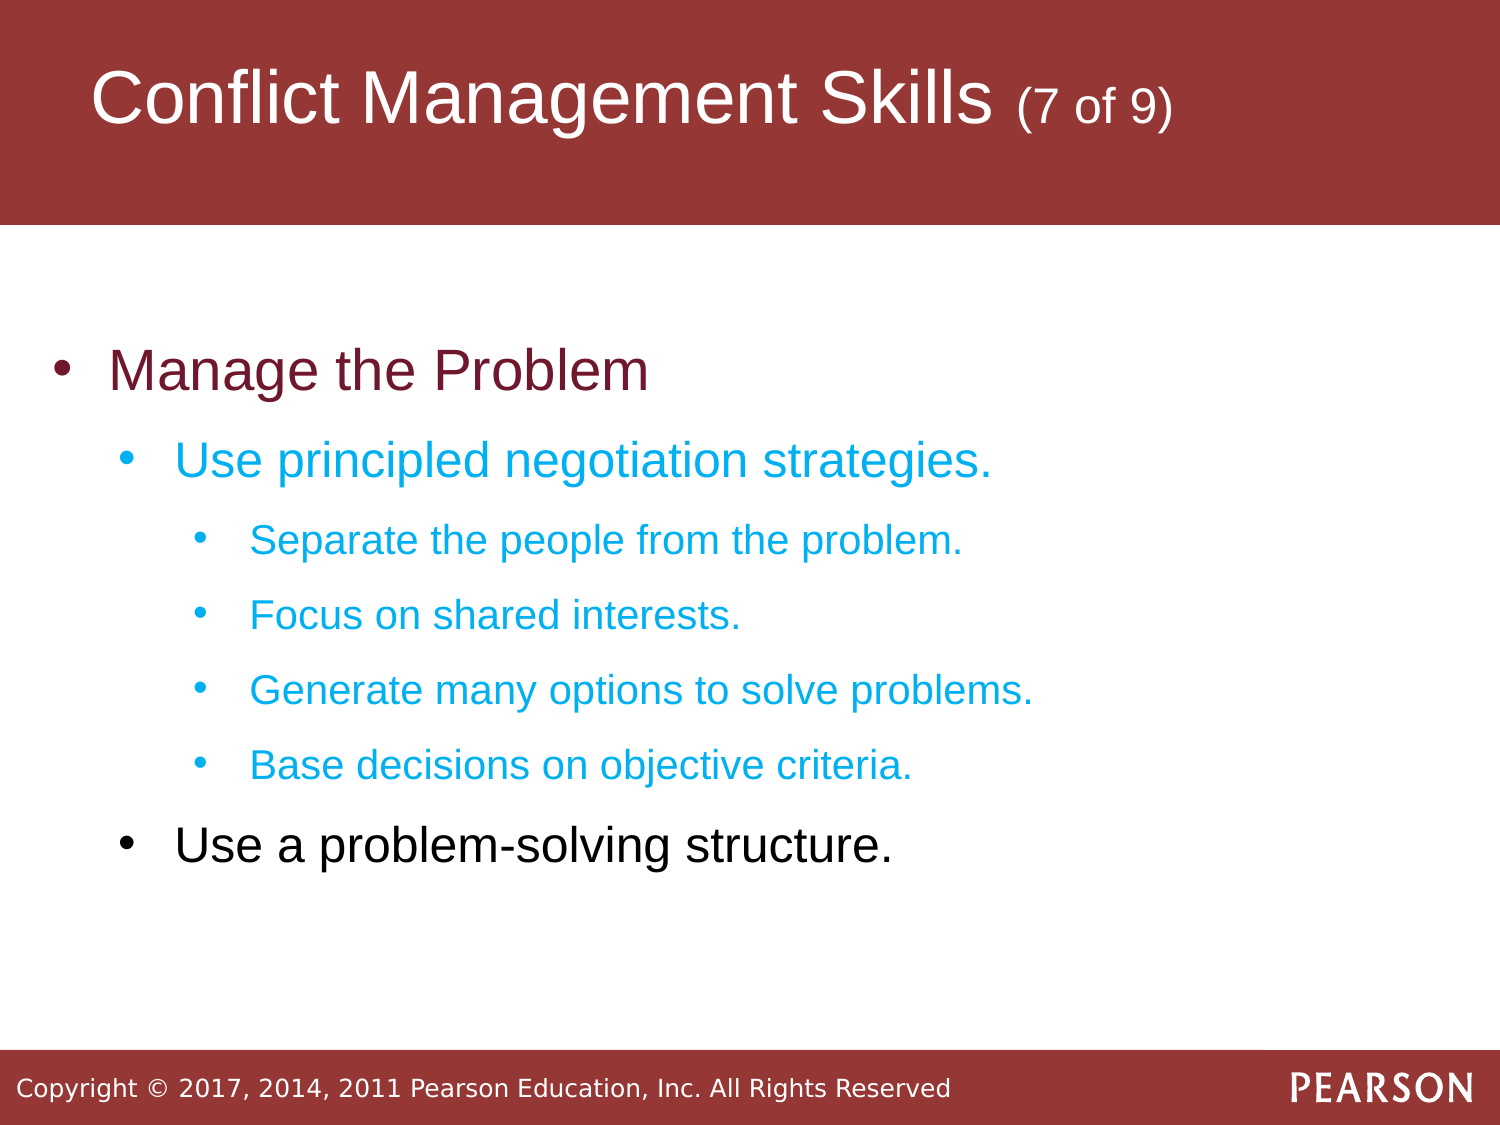

# Conflict Management Skills (7 of 9)
Manage the Problem
Use principled negotiation strategies.
Separate the people from the problem.
Focus on shared interests.
Generate many options to solve problems.
Base decisions on objective criteria.
Use a problem-solving structure.